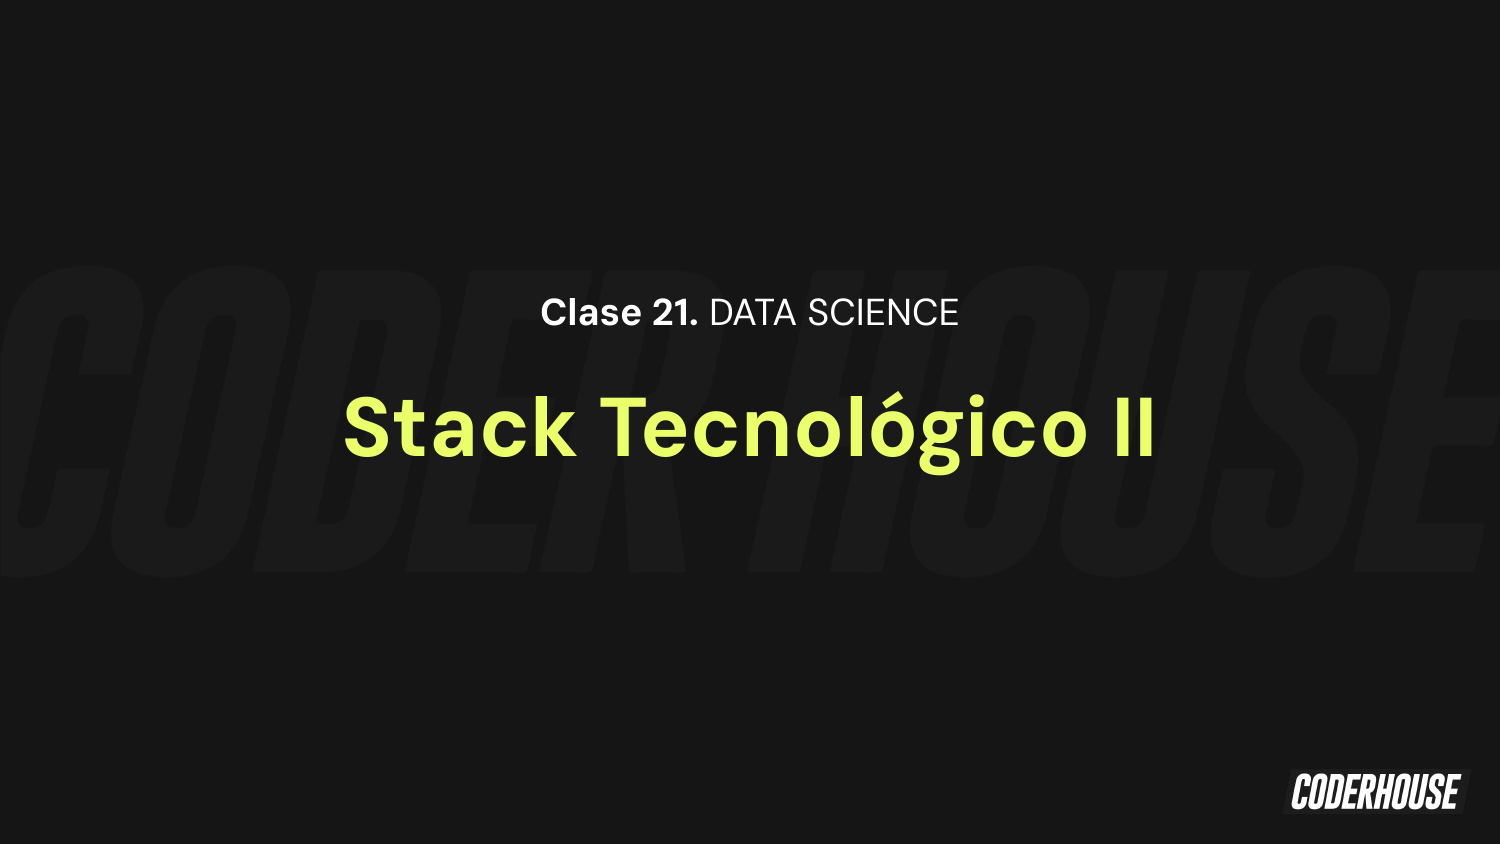

Clase 21. DATA SCIENCE
Stack Tecnológico II